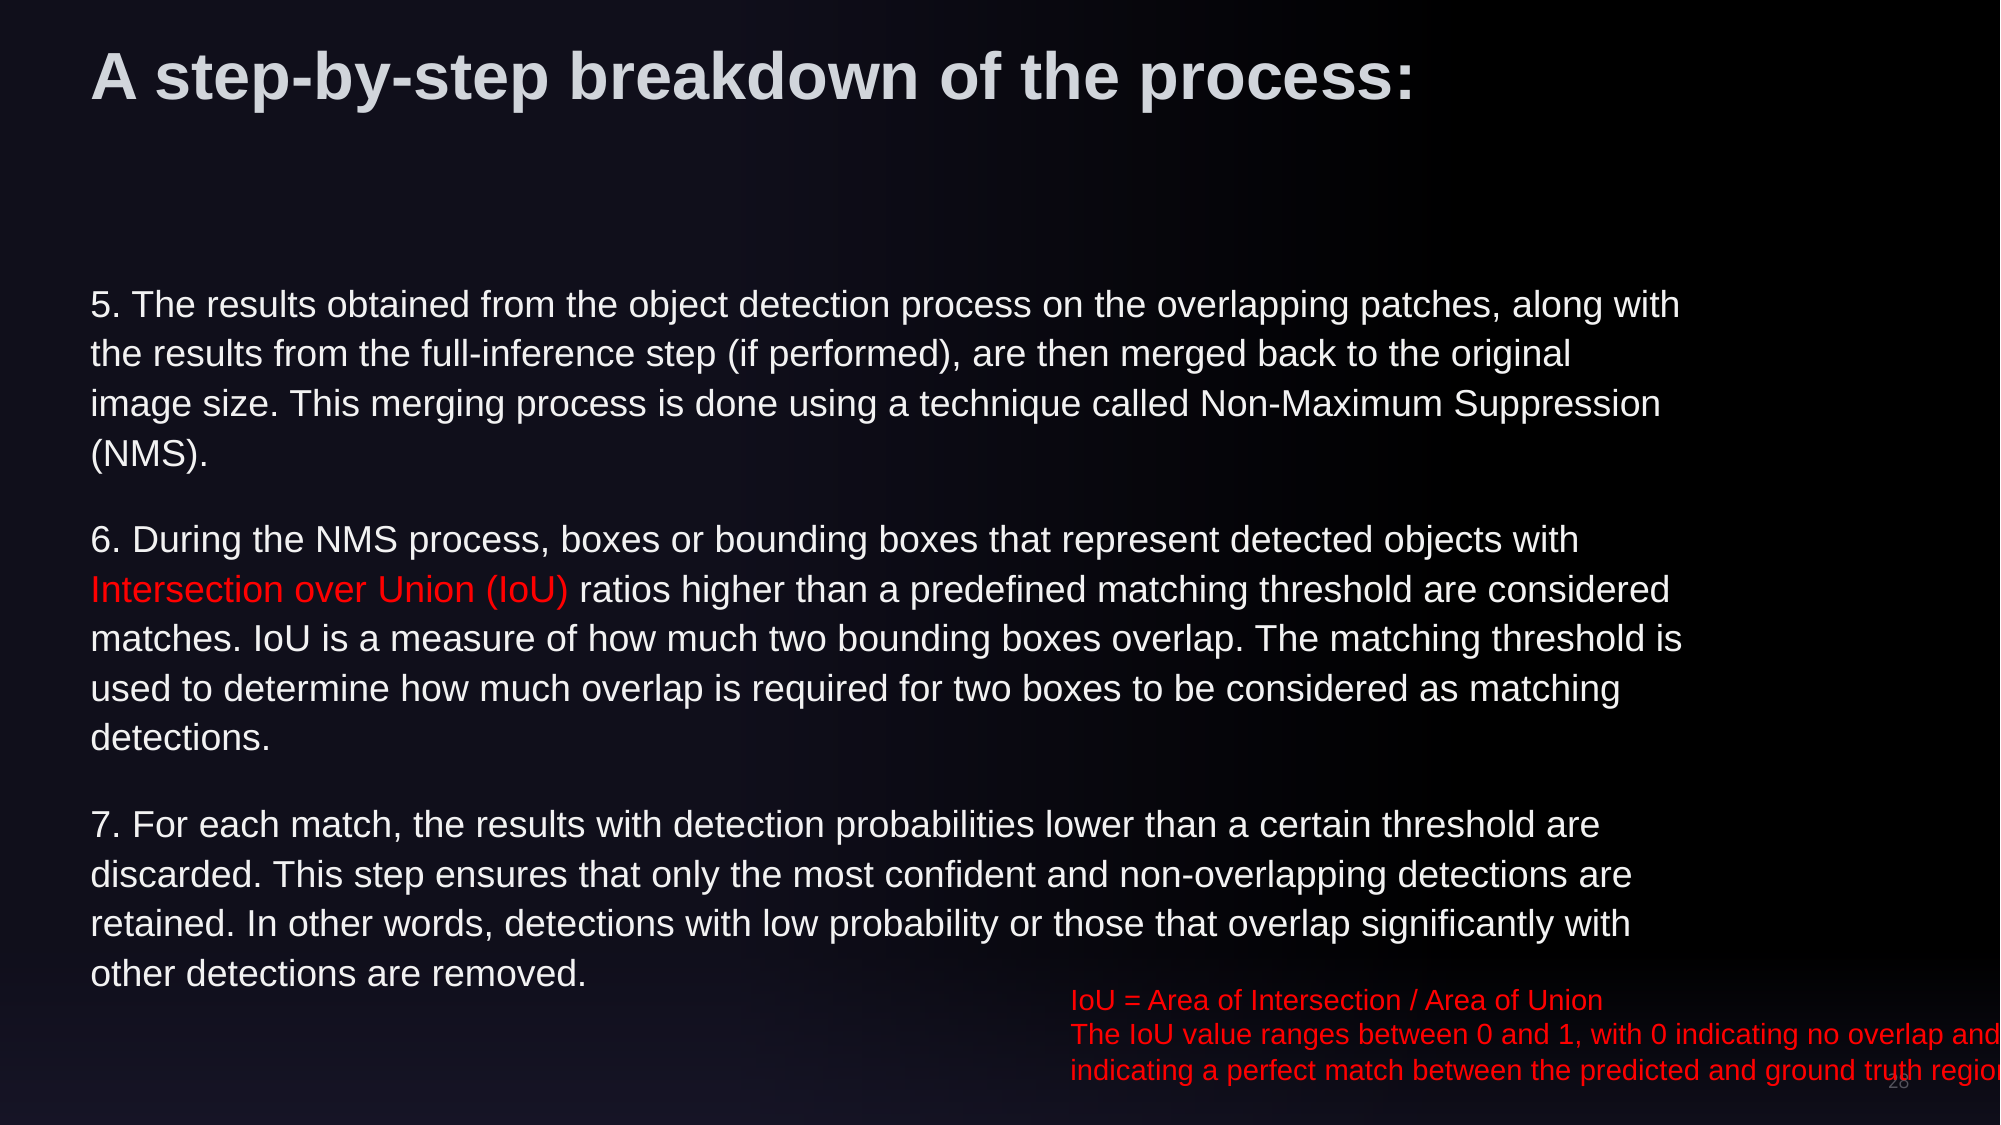

A step-by-step breakdown of the process:

5. The results obtained from the object detection process on the overlapping patches, along with the results from the full-inference step (if performed), are then merged back to the original image size. This merging process is done using a technique called Non-Maximum Suppression (NMS).
6. During the NMS process, boxes or bounding boxes that represent detected objects with Intersection over Union (IoU) ratios higher than a predefined matching threshold are considered matches. IoU is a measure of how much two bounding boxes overlap. The matching threshold is used to determine how much overlap is required for two boxes to be considered as matching detections.
7. For each match, the results with detection probabilities lower than a certain threshold are discarded. This step ensures that only the most confident and non-overlapping detections are retained. In other words, detections with low probability or those that overlap significantly with other detections are removed.

IoU = Area of Intersection / Area of Union
The IoU value ranges between 0 and 1, with 0 indicating no overlap and 1 indicating a perfect match between the predicted and ground truth regions.

28